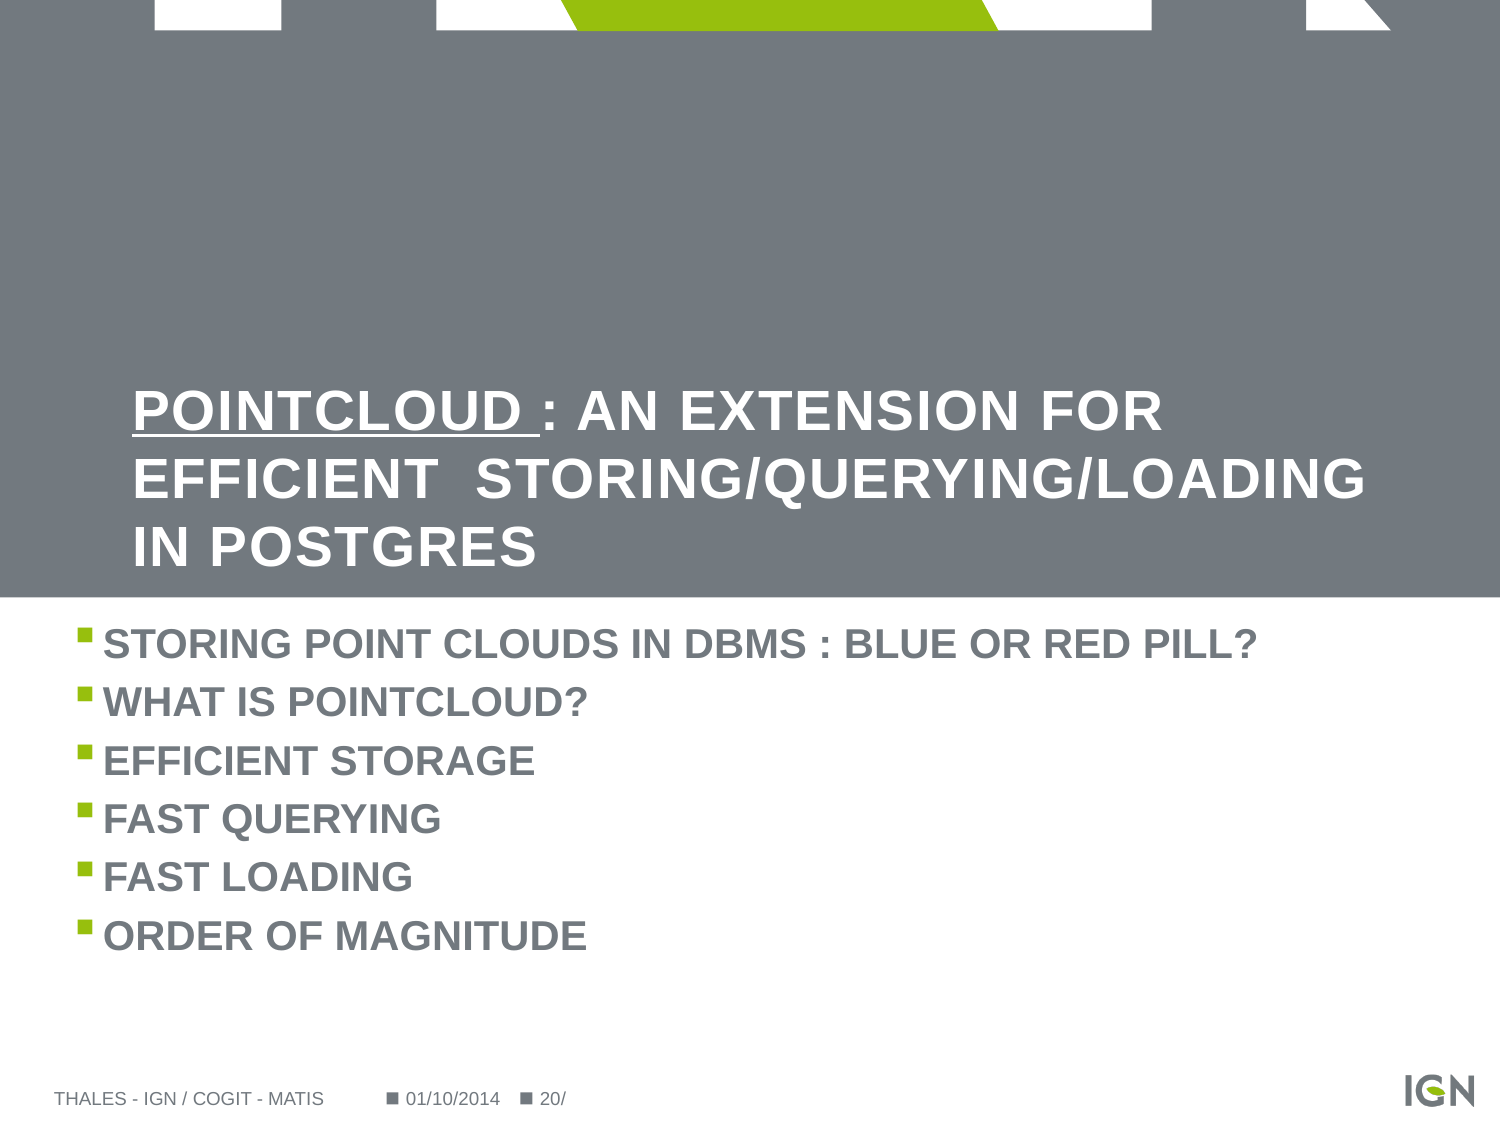

# PointCloud : an extension for efficient  storing/querying/Loading in postgres
Storing point clouds in DBMS : Blue or Red pill?
What is PointCloud?
Efficient storage
FAST querying
FAST loading
Order of magnitude

Thales - IGN / COGIT - MATIS
01/10/2014
20/